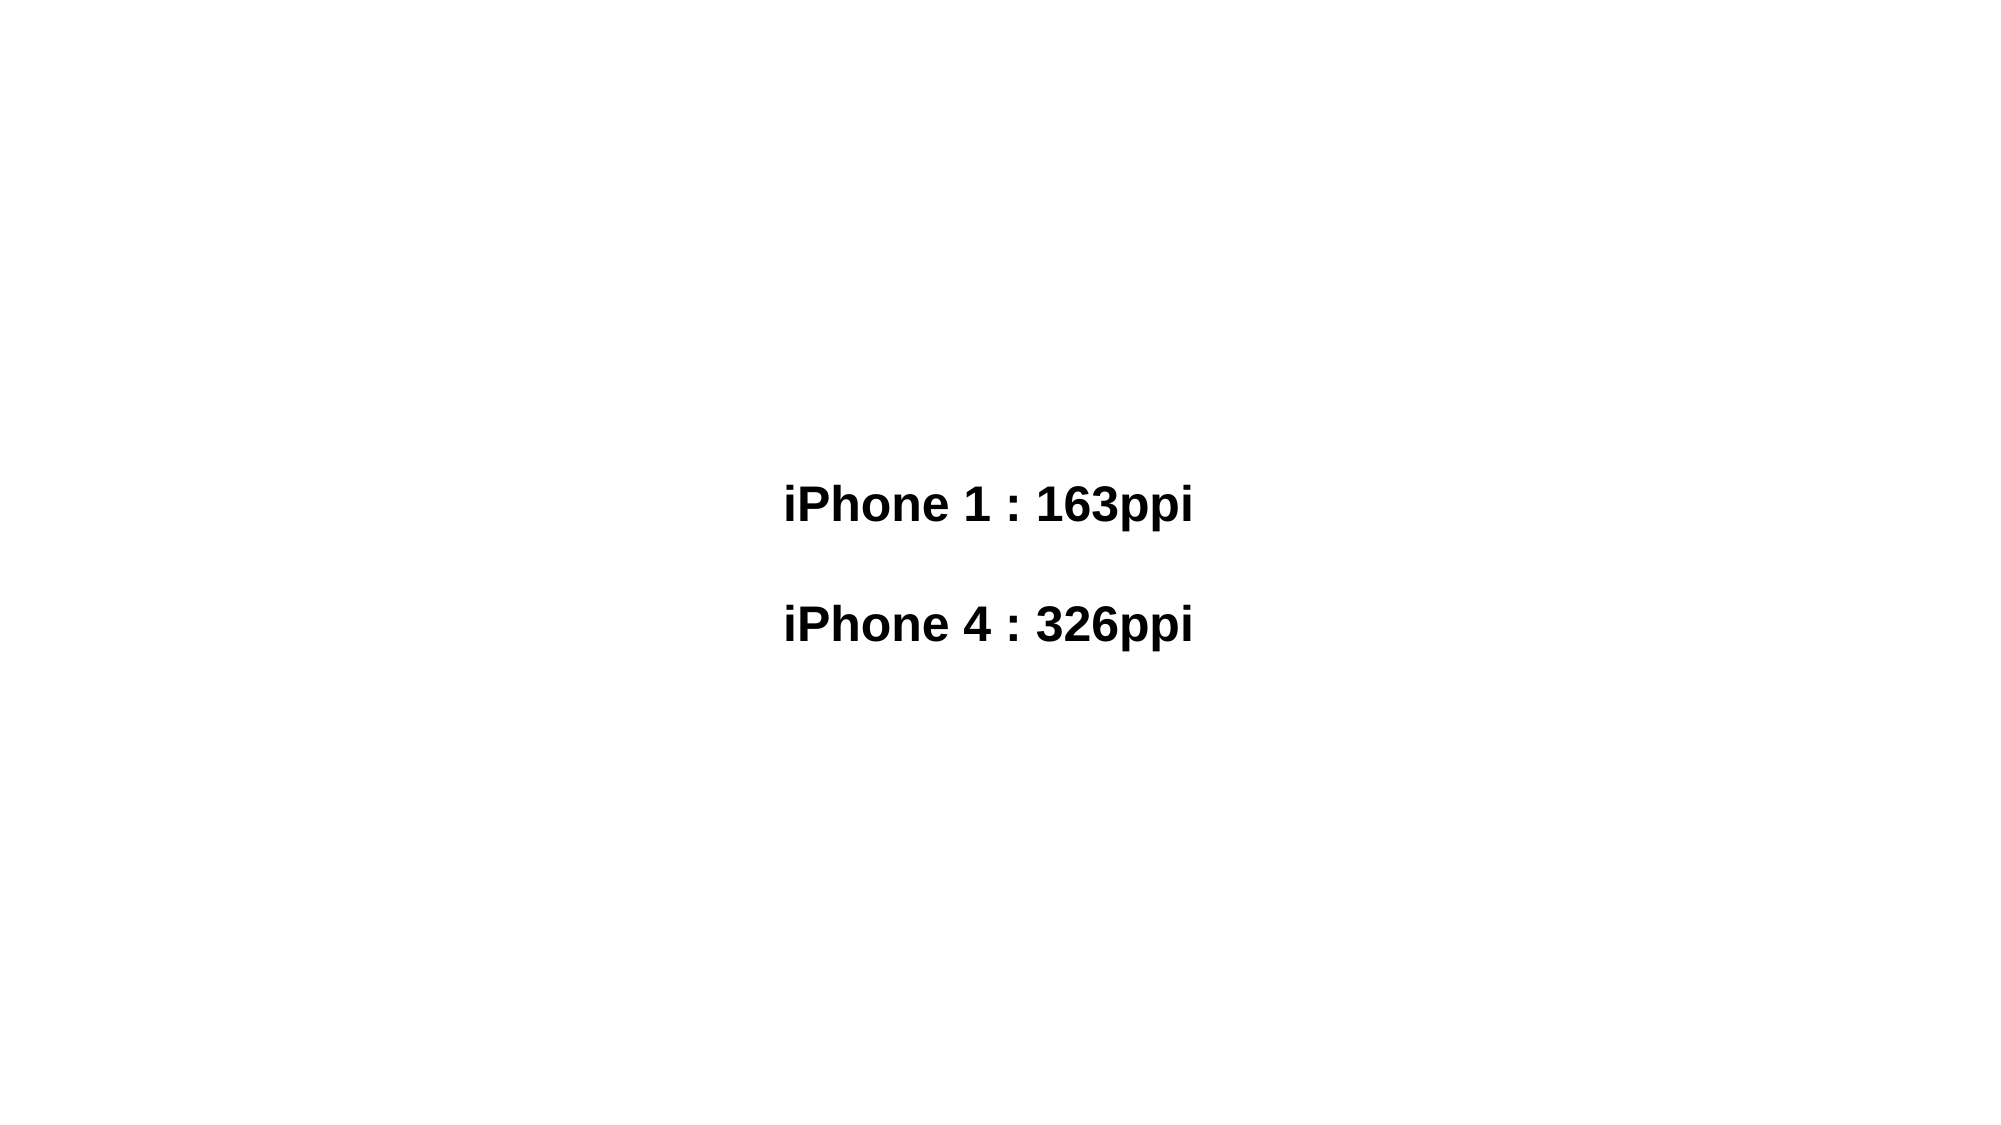

iPhone 1 : 163ppi

iPhone 4 : 326ppi